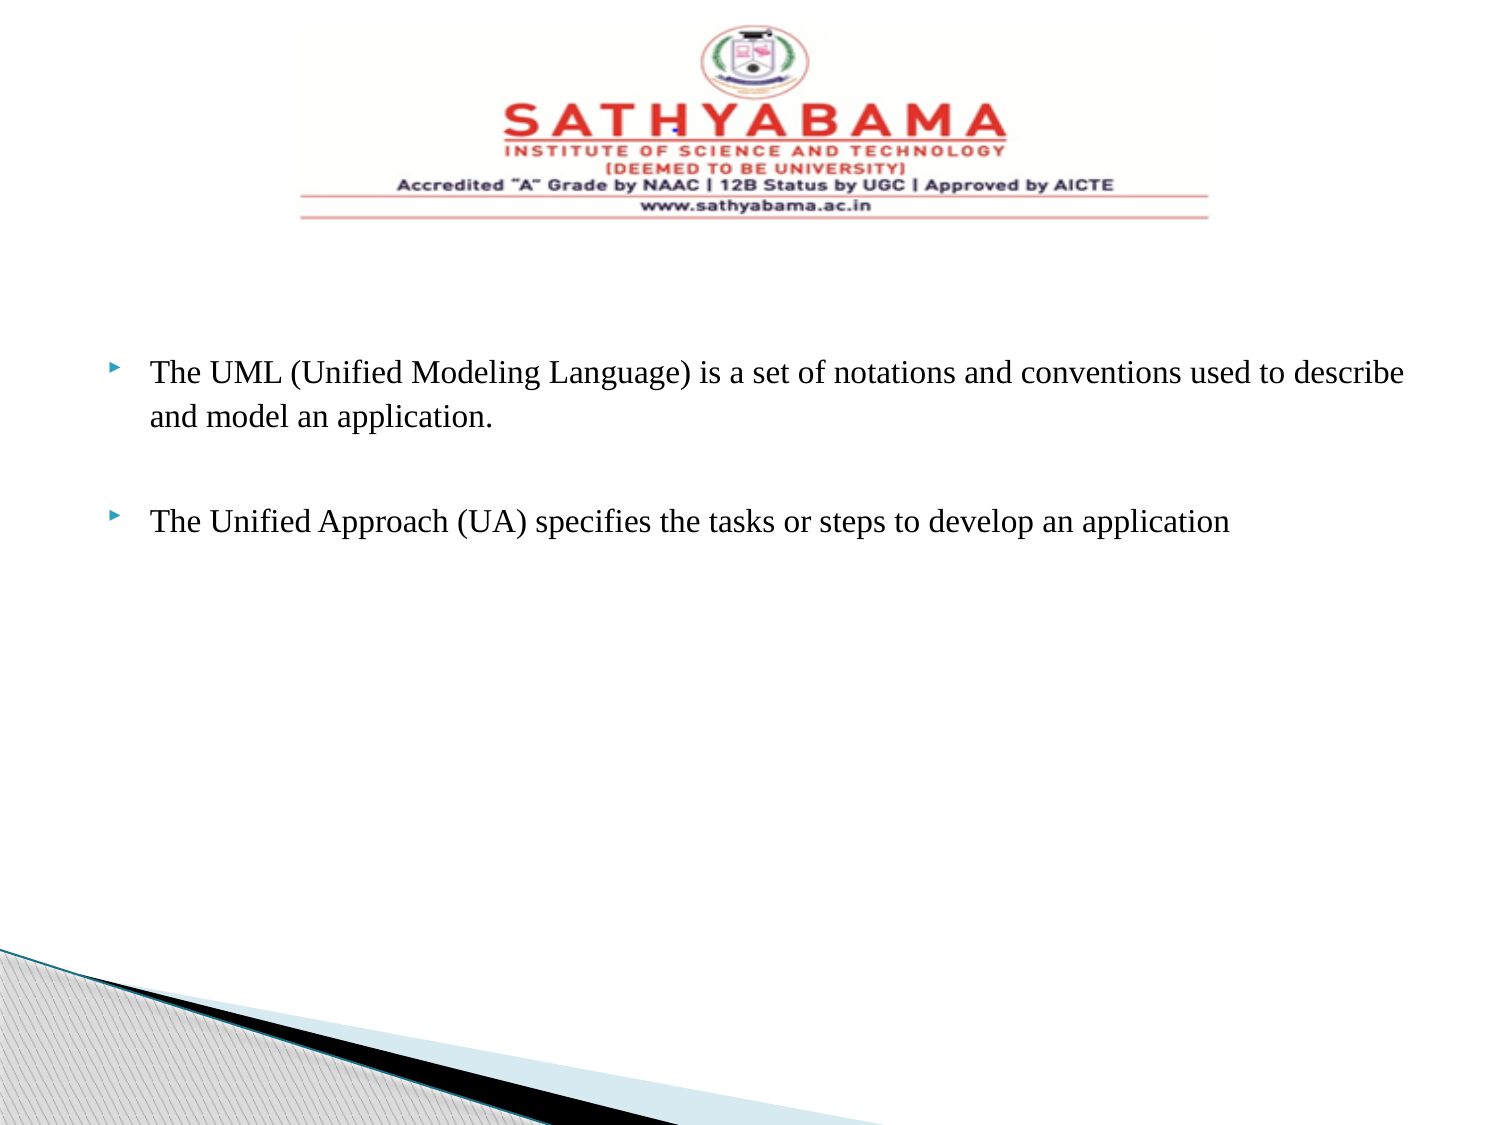

#

The UML (Unified Modeling Language) is a set of notations and conventions used to describe and model an application.

The Unified Approach (UA) specifies the tasks or steps to develop an application